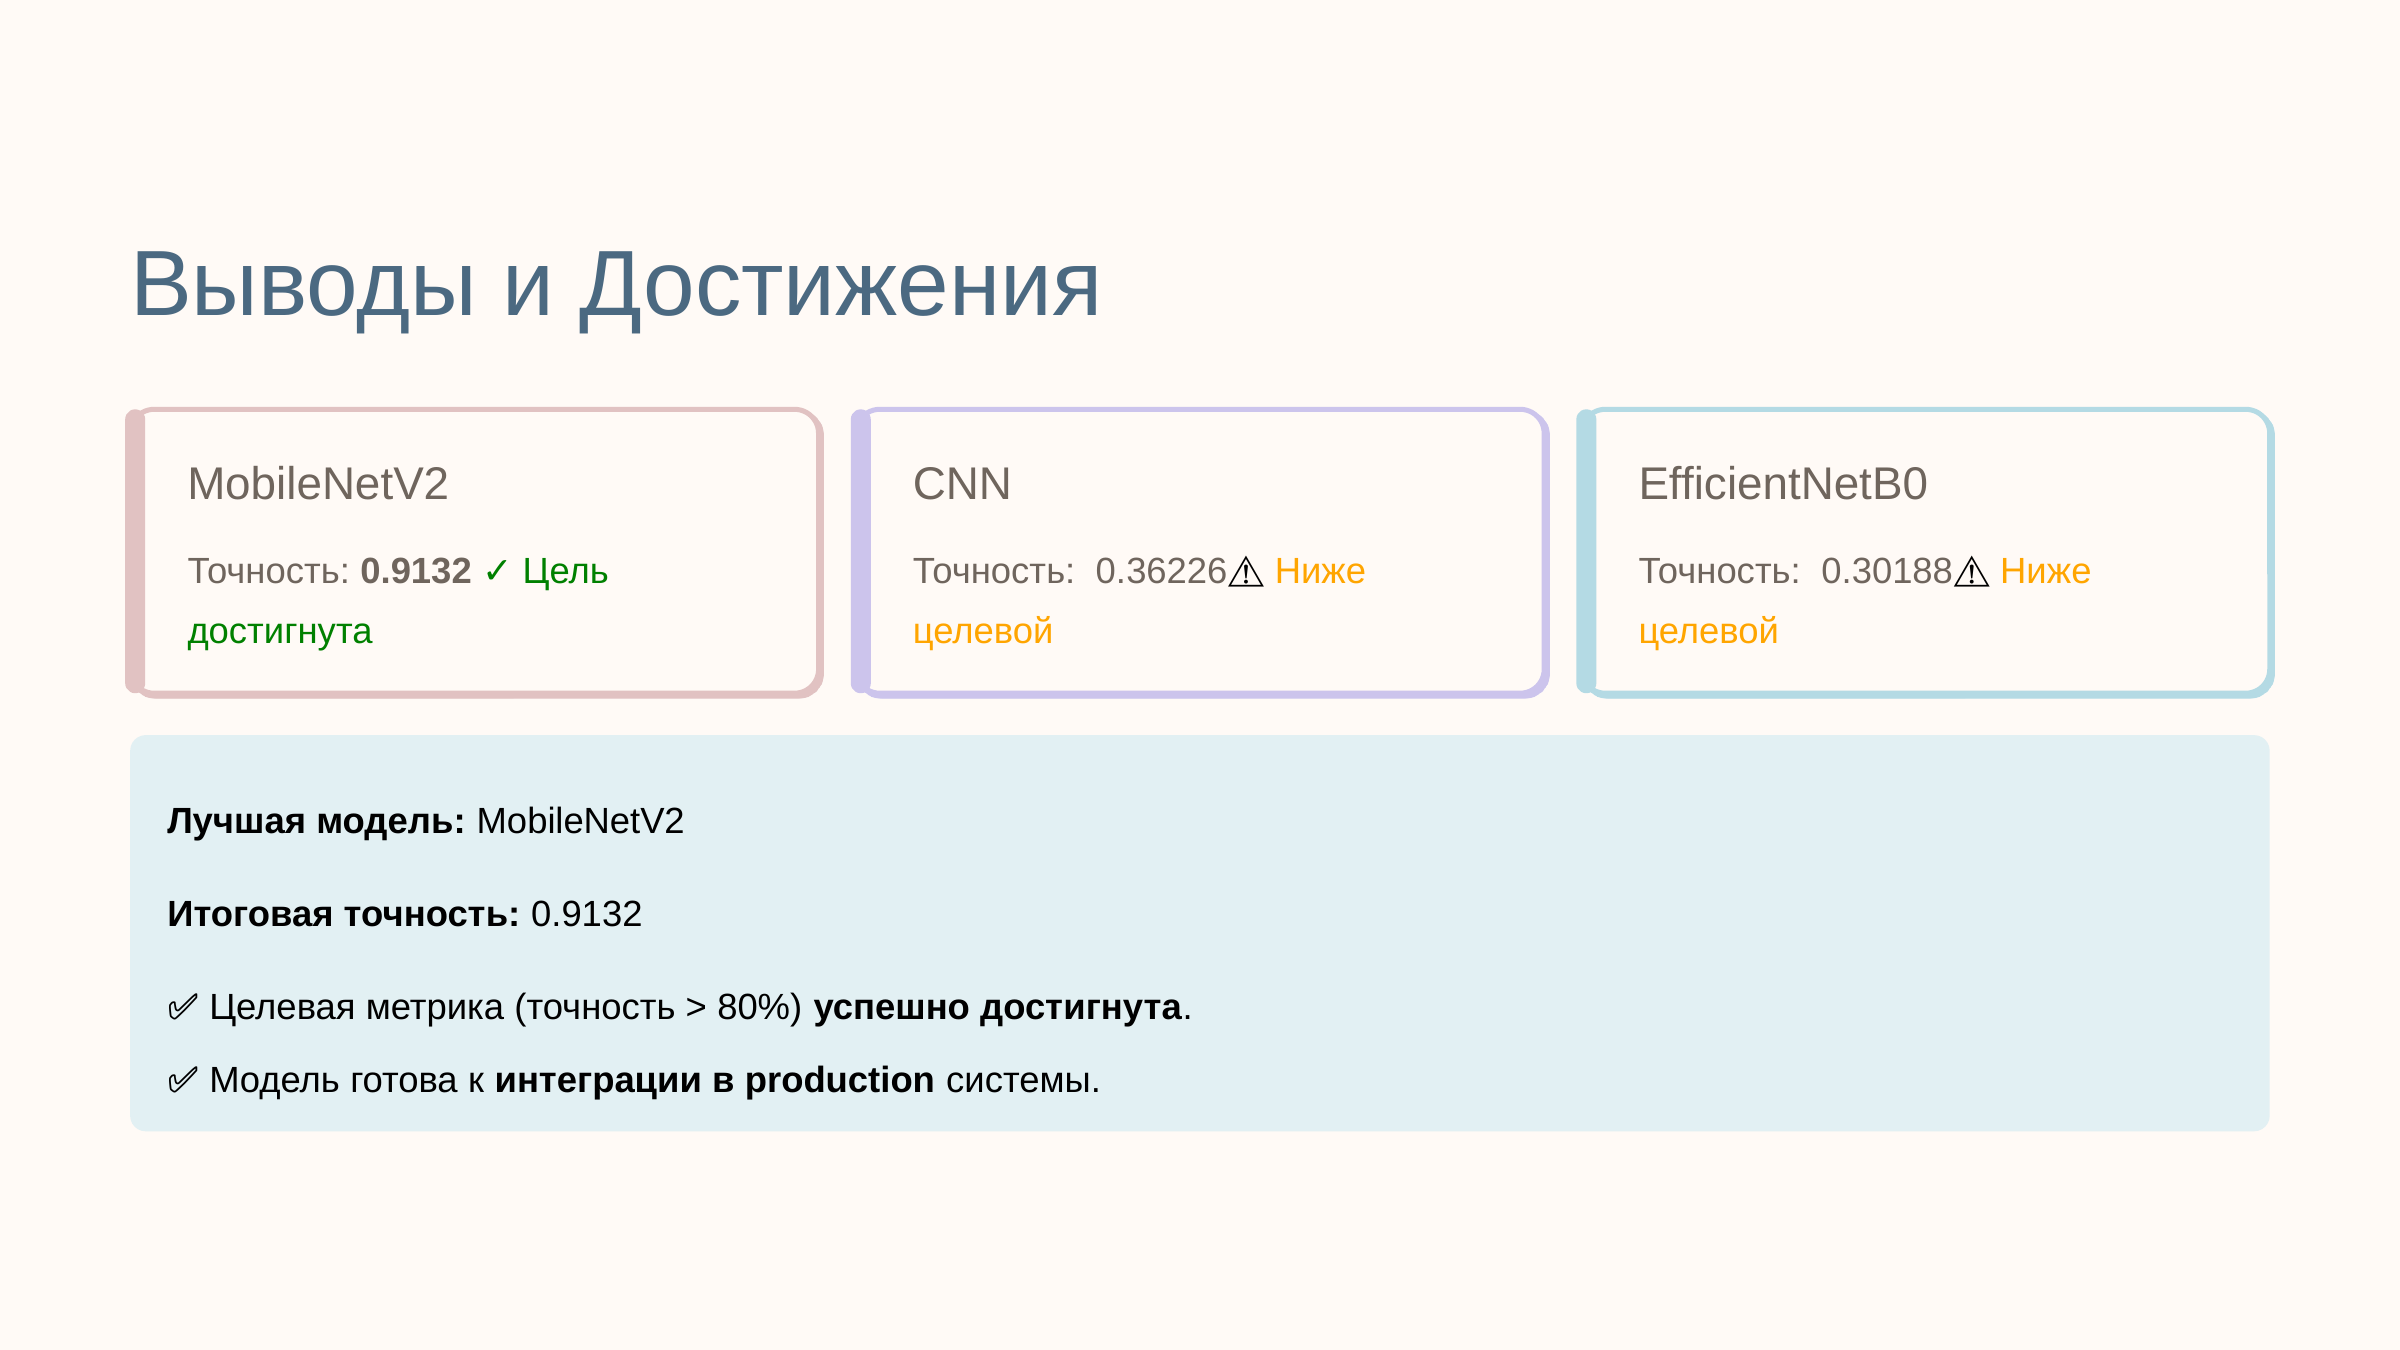

Выводы и Достижения

MobileNetV2
CNN
EfficientNetB0
Точность: 0.9132 ✓ Цель достигнута
Точность:  0.36226⚠ Ниже целевой
Точность:  0.30188⚠ Ниже целевой

Лучшая модель: MobileNetV2
Итоговая точность: 0.9132
✅ Целевая метрика (точность > 80%) успешно достигнута.
✅ Модель готова к интеграции в production системы.